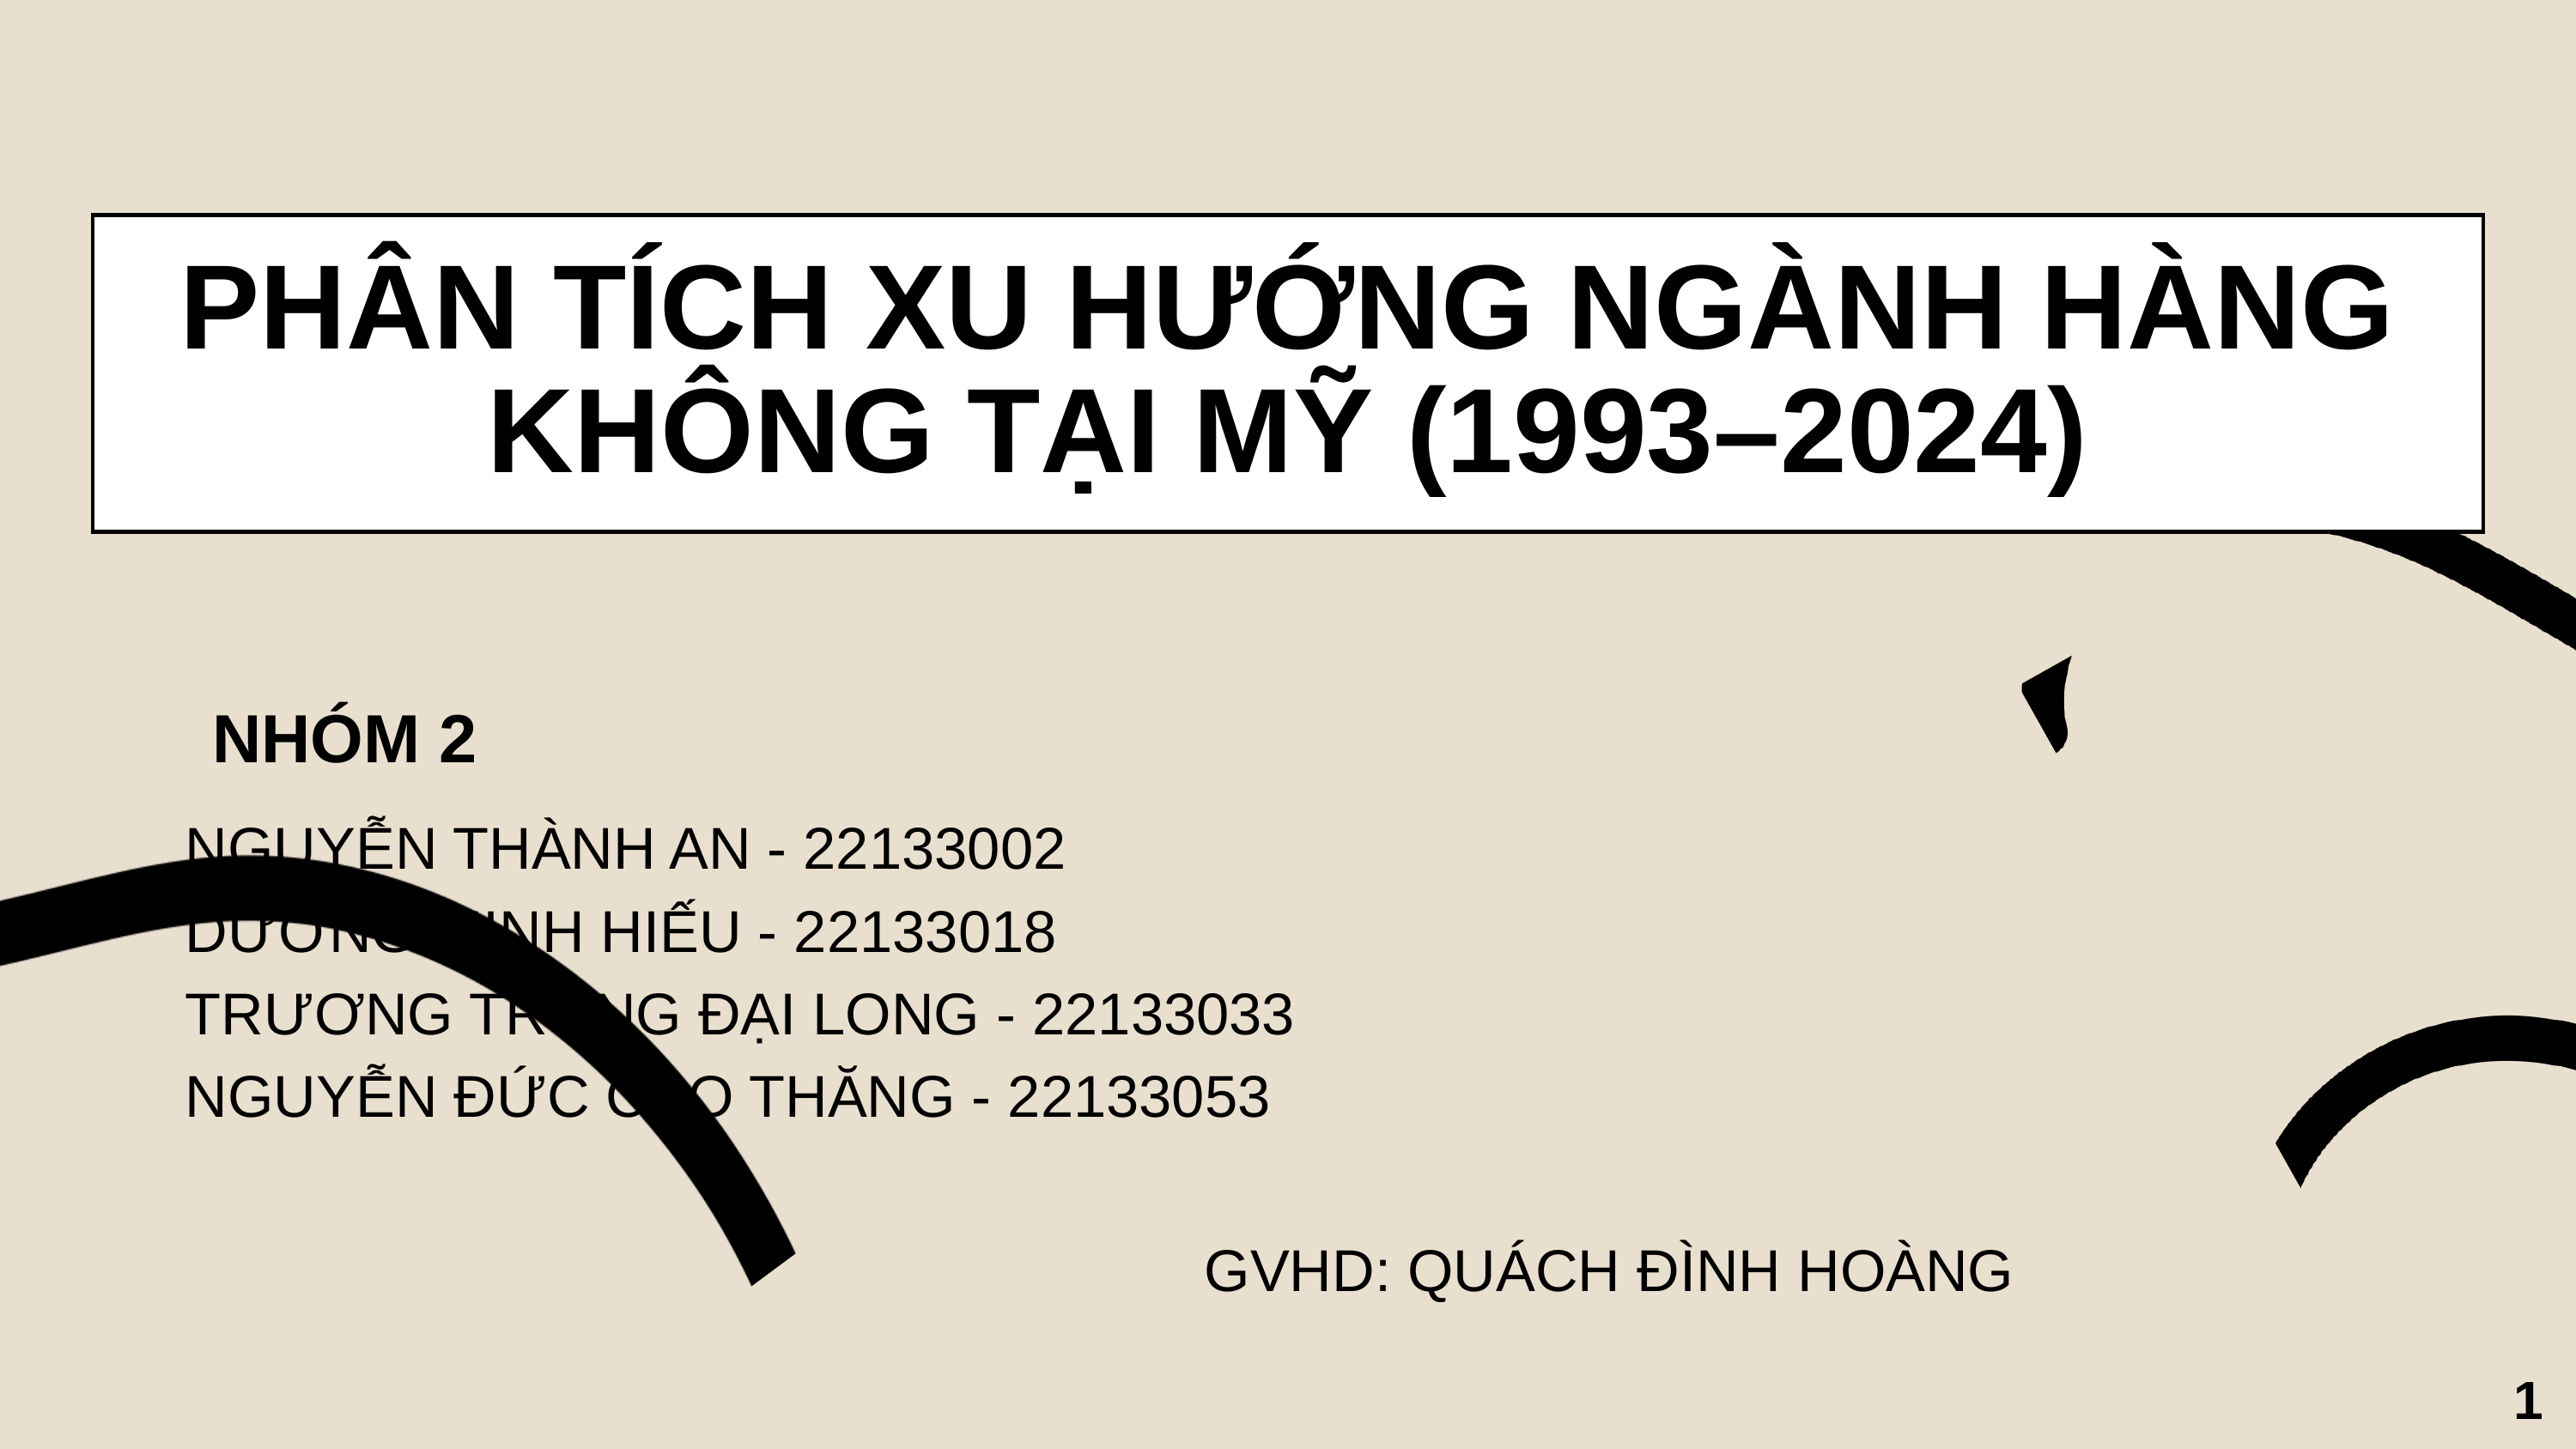

PHÂN TÍCH XU HƯỚNG NGÀNH HÀNG KHÔNG TẠI MỸ (1993–2024)

NHÓM 2
NGUYỄN THÀNH AN - 22133002
DƯƠNG MINH HIẾU - 22133018
TRƯƠNG TRỌNG ĐẠI LONG - 22133033
NGUYỄN ĐỨC CAO THĂNG - 22133053
GVHD: QUÁCH ĐÌNH HOÀNG
1